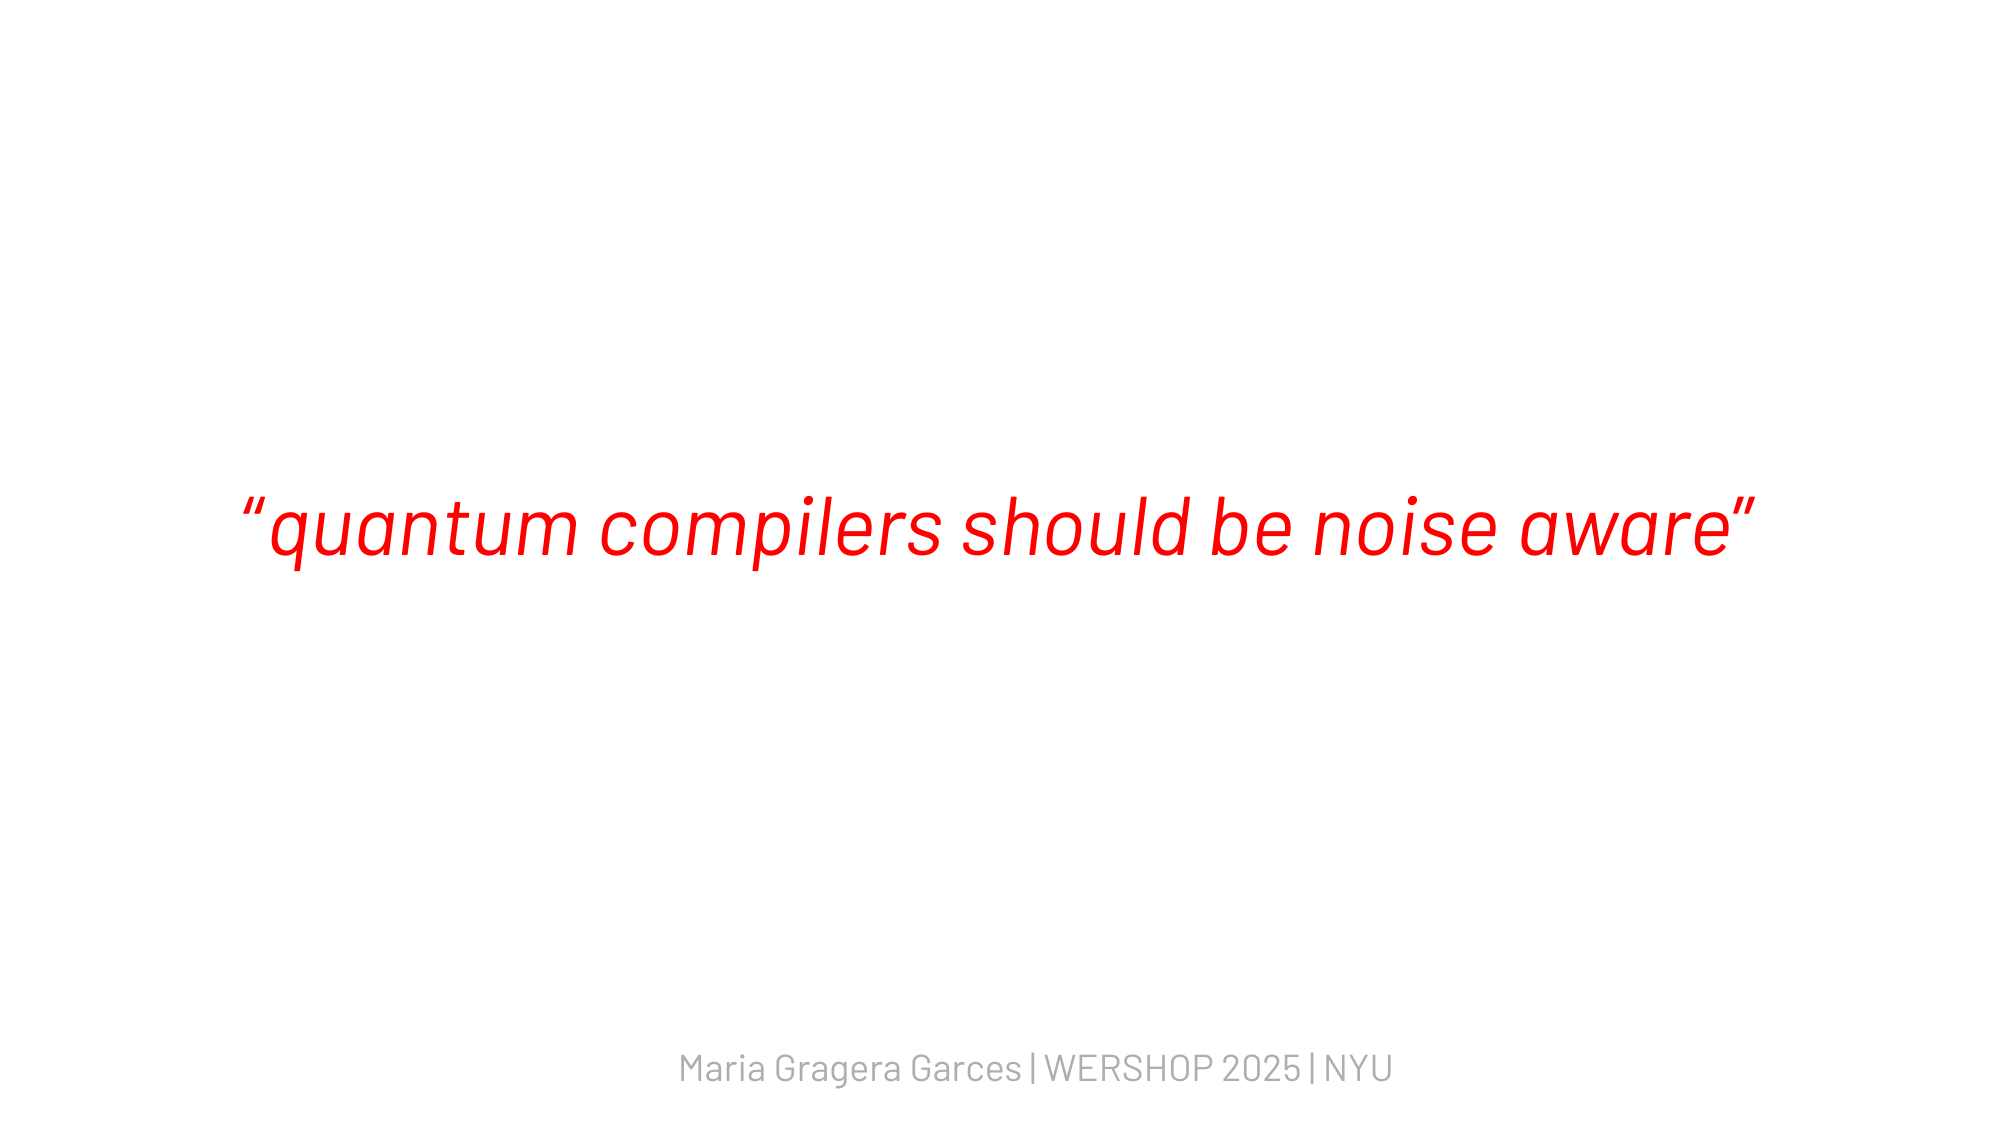

“quantum compilers should be noise aware”
Maria Gragera Garces | WERSHOP 2025 | NYU